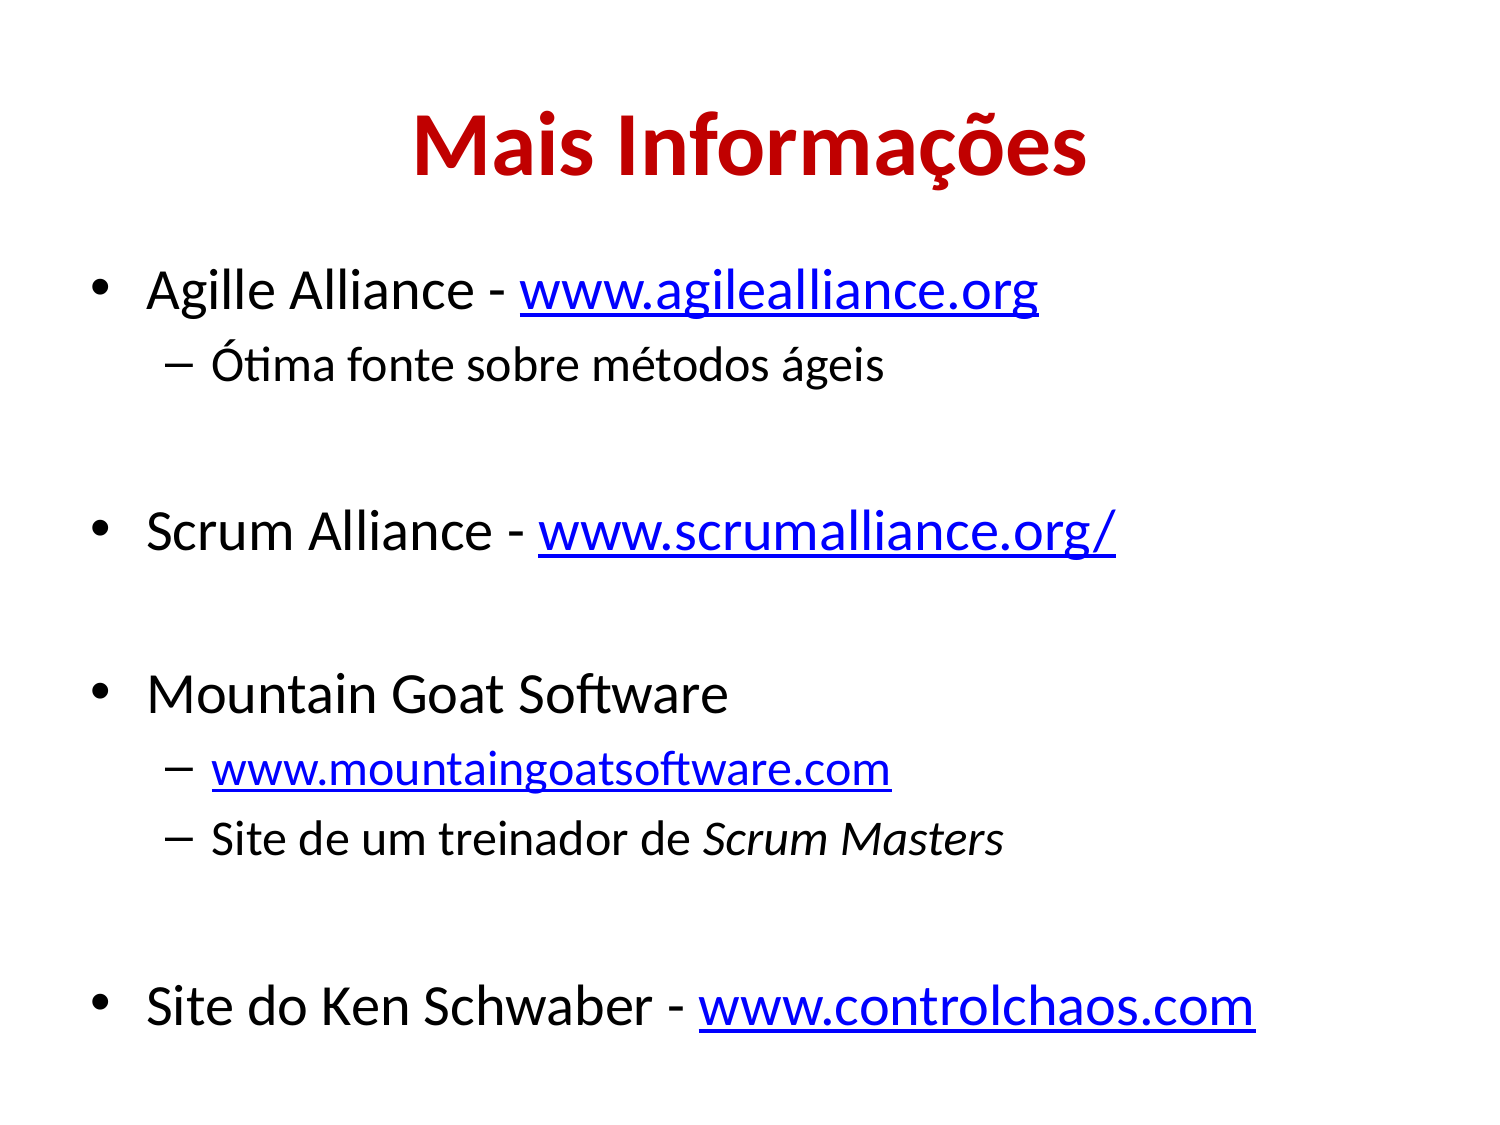

# Mais Informações
Agille Alliance - www.agilealliance.org
Ótima fonte sobre métodos ágeis

Scrum Alliance - www.scrumalliance.org/

Mountain Goat Software
www.mountaingoatsoftware.com
Site de um treinador de Scrum Masters

Site do Ken Schwaber - www.controlchaos.com
71